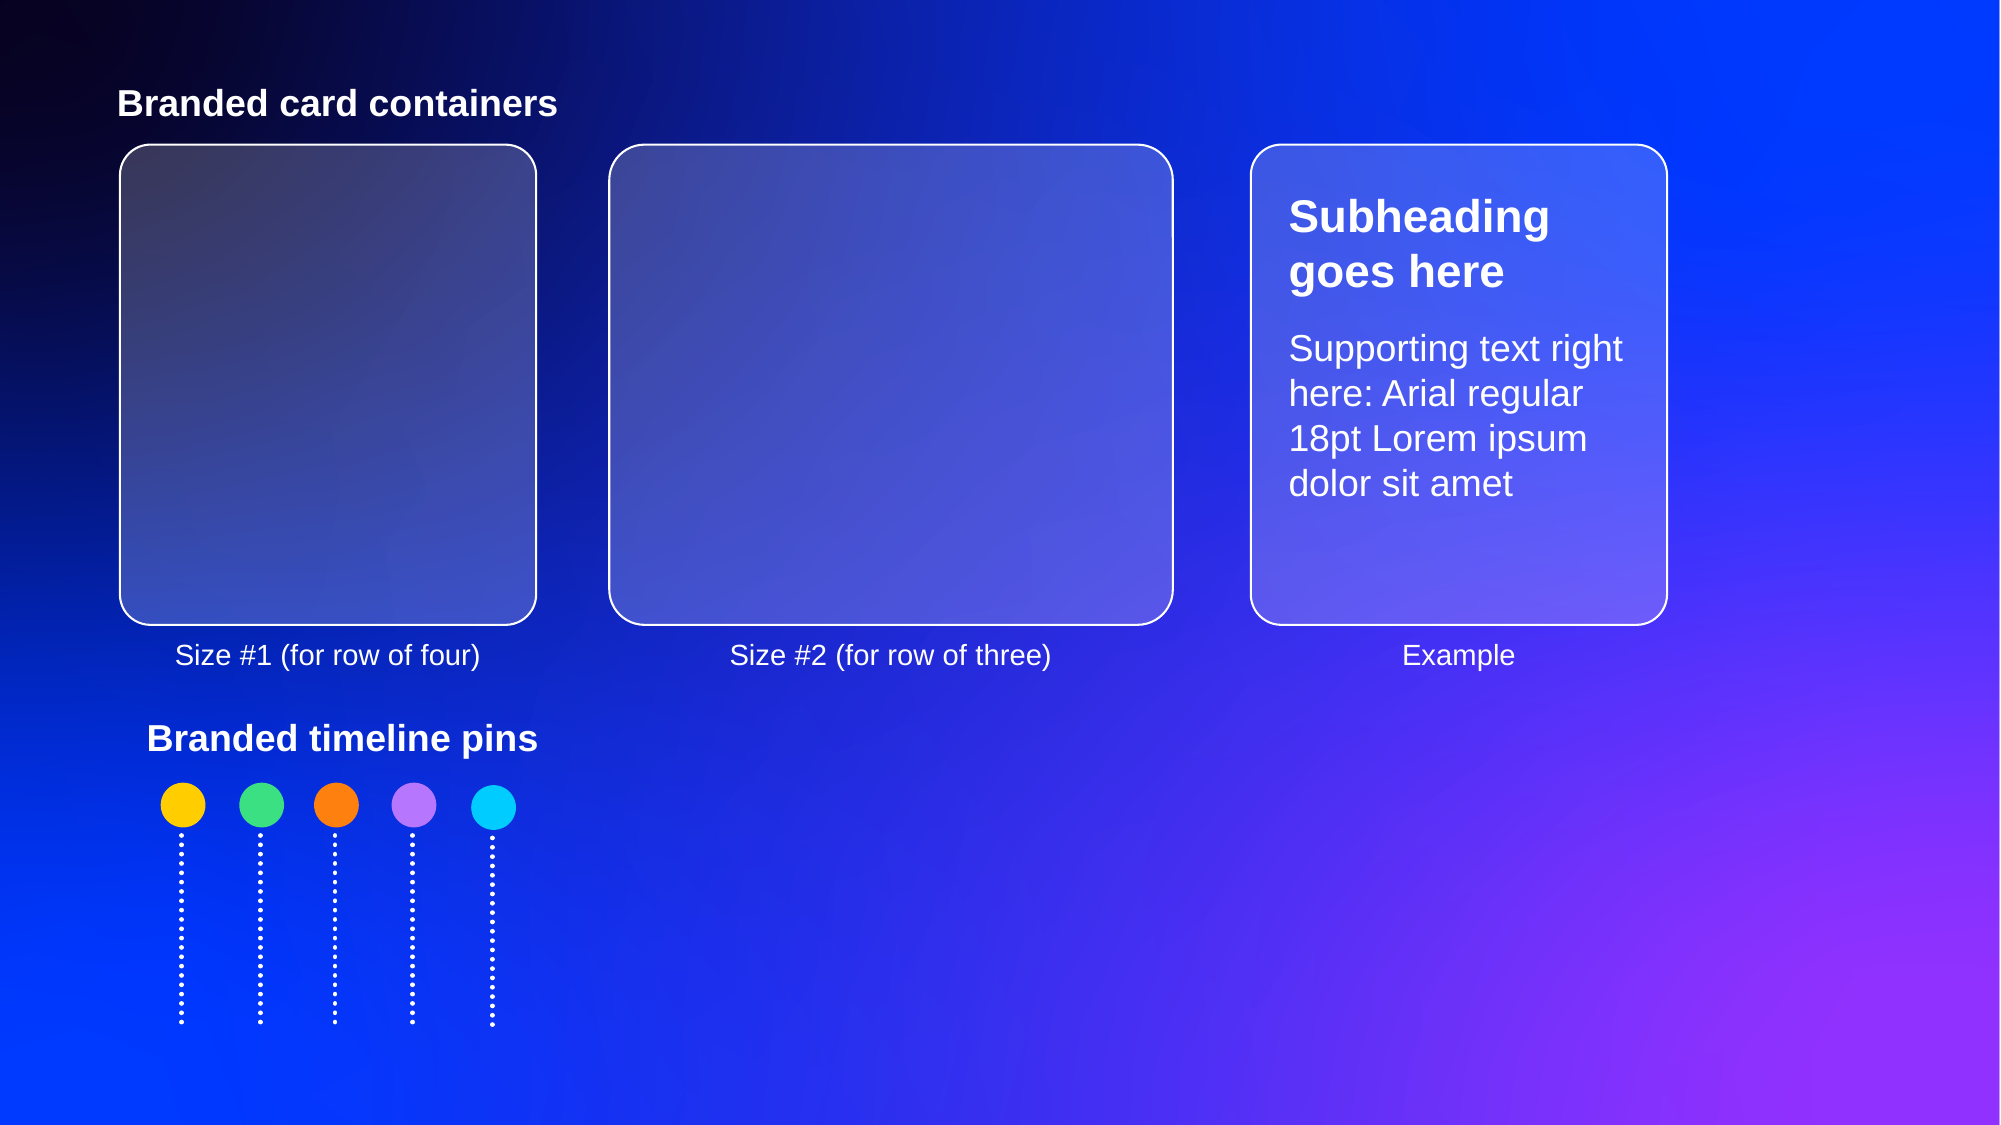

Branded card containers

Subheading goes here
Supporting text right here: Arial regular 18pt Lorem ipsum dolor sit amet
Size #1 (for row of four)
Size #2 (for row of three)
Example
Branded timeline pins